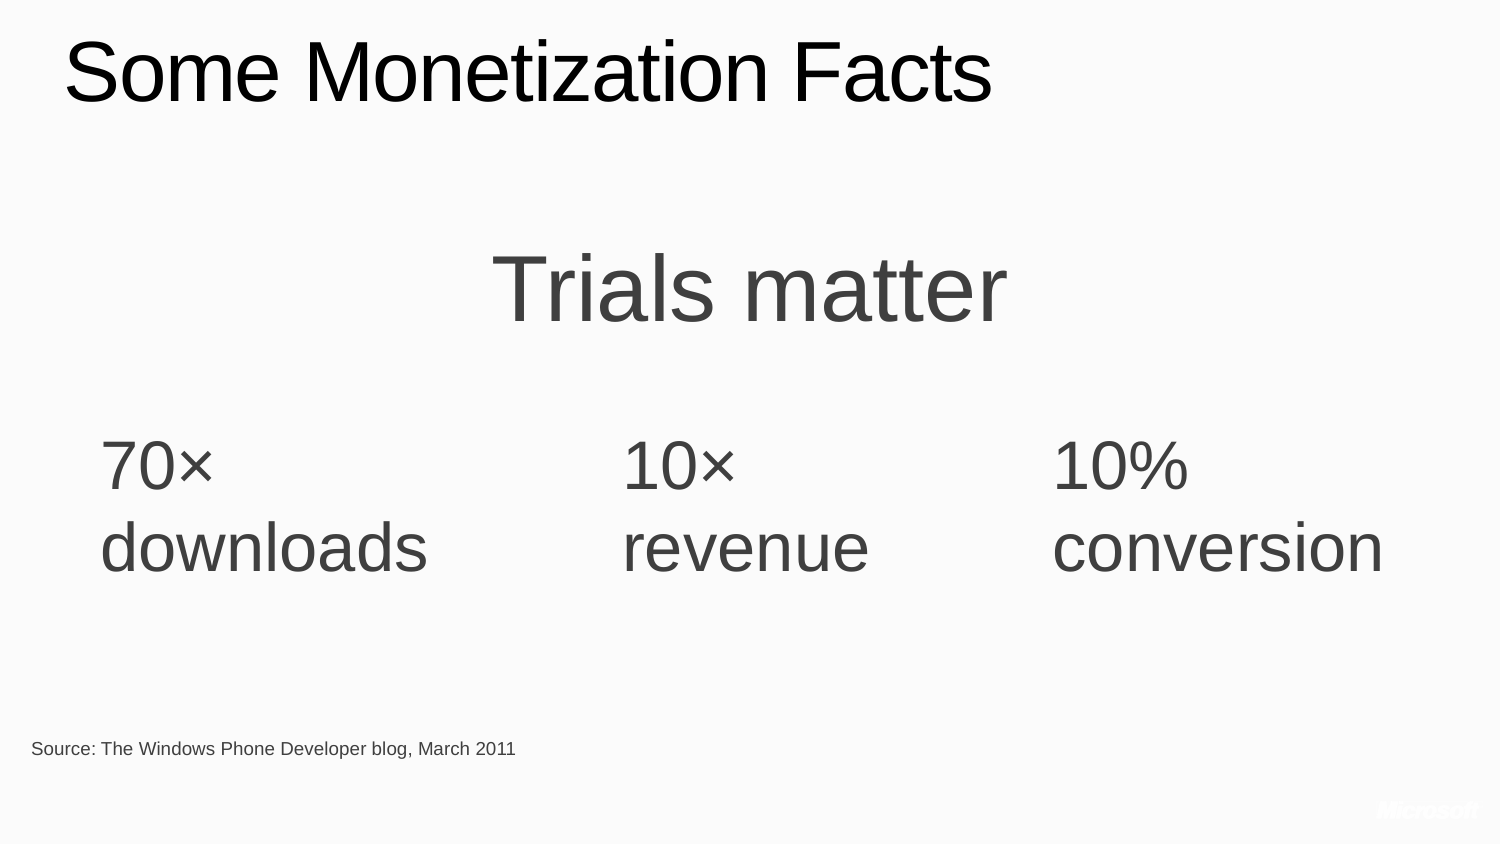

# Some Monetization Facts
Trials matter
70× downloads
10× revenue
10% conversion
Source: The Windows Phone Developer blog, March 2011